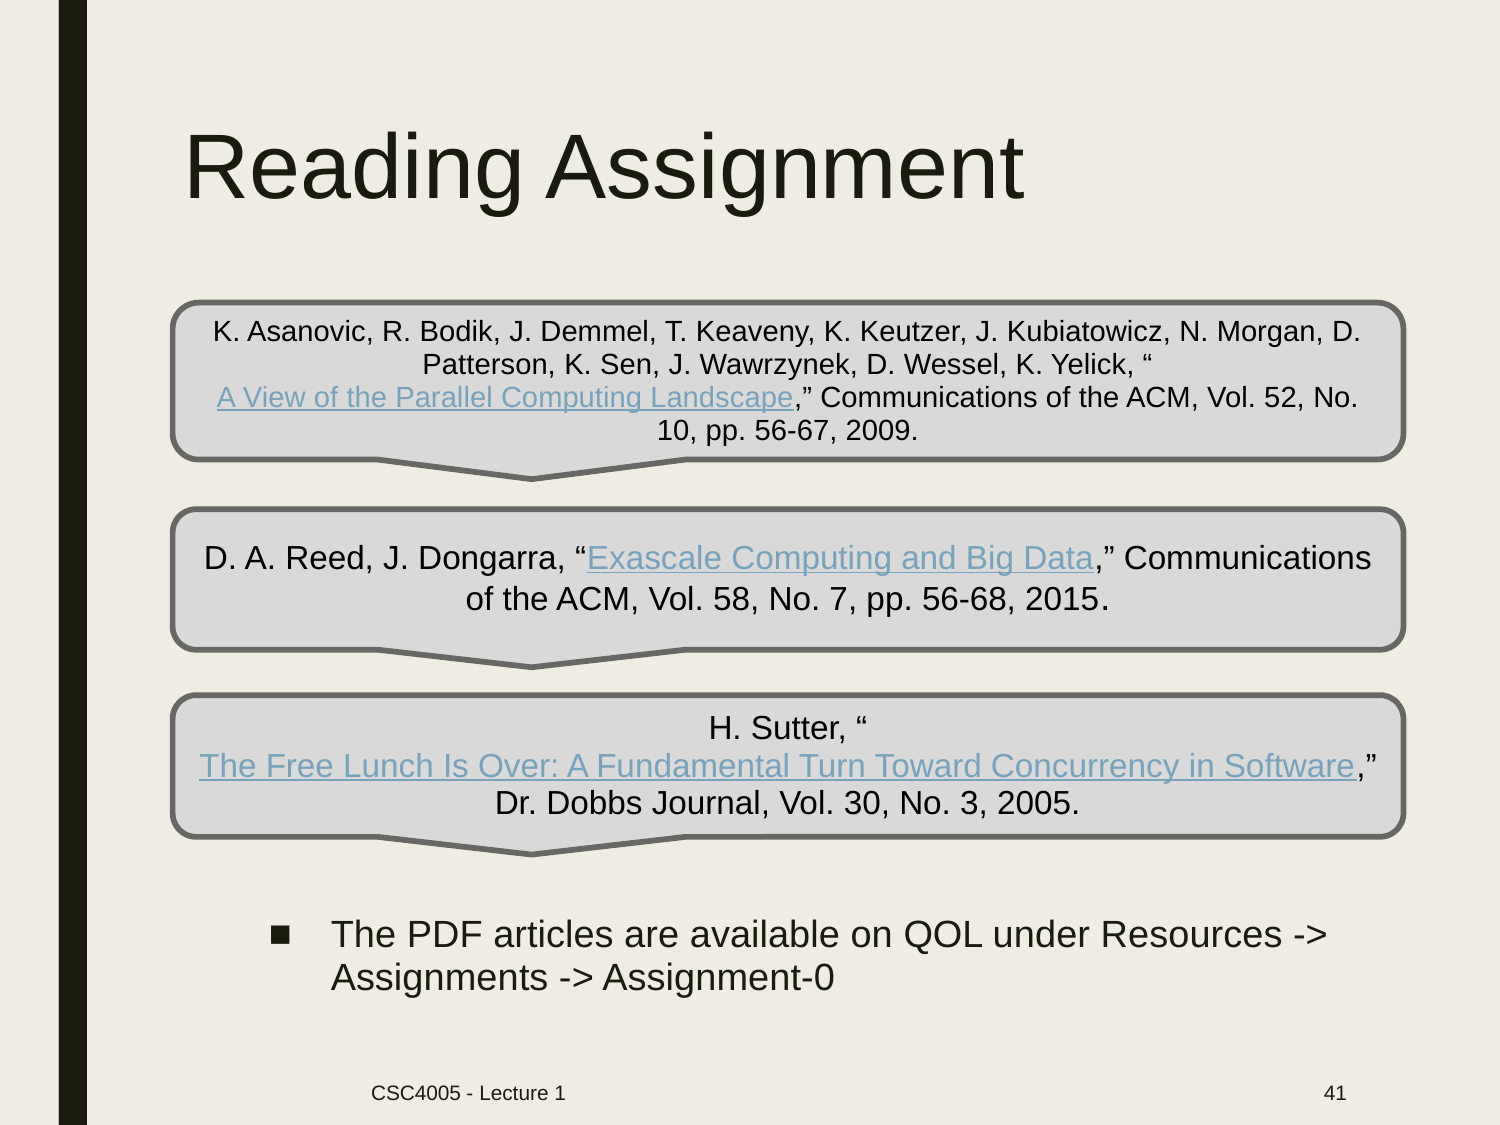

# Reading Assignment
K. Asanovic, R. Bodik, J. Demmel, T. Keaveny, K. Keutzer, J. Kubiatowicz, N. Morgan, D. Patterson, K. Sen, J. Wawrzynek, D. Wessel, K. Yelick, “A View of the Parallel Computing Landscape,” Communications of the ACM, Vol. 52, No. 10, pp. 56-67, 2009.

The PDF articles are available on QOL under Resources -> Assignments -> Assignment-0
D. A. Reed, J. Dongarra, “Exascale Computing and Big Data,” Communications of the ACM, Vol. 58, No. 7, pp. 56-68, 2015.
H. Sutter, “The Free Lunch Is Over: A Fundamental Turn Toward Concurrency in Software,” Dr. Dobbs Journal, Vol. 30, No. 3, 2005.
CSC4005 - Lecture 1
41